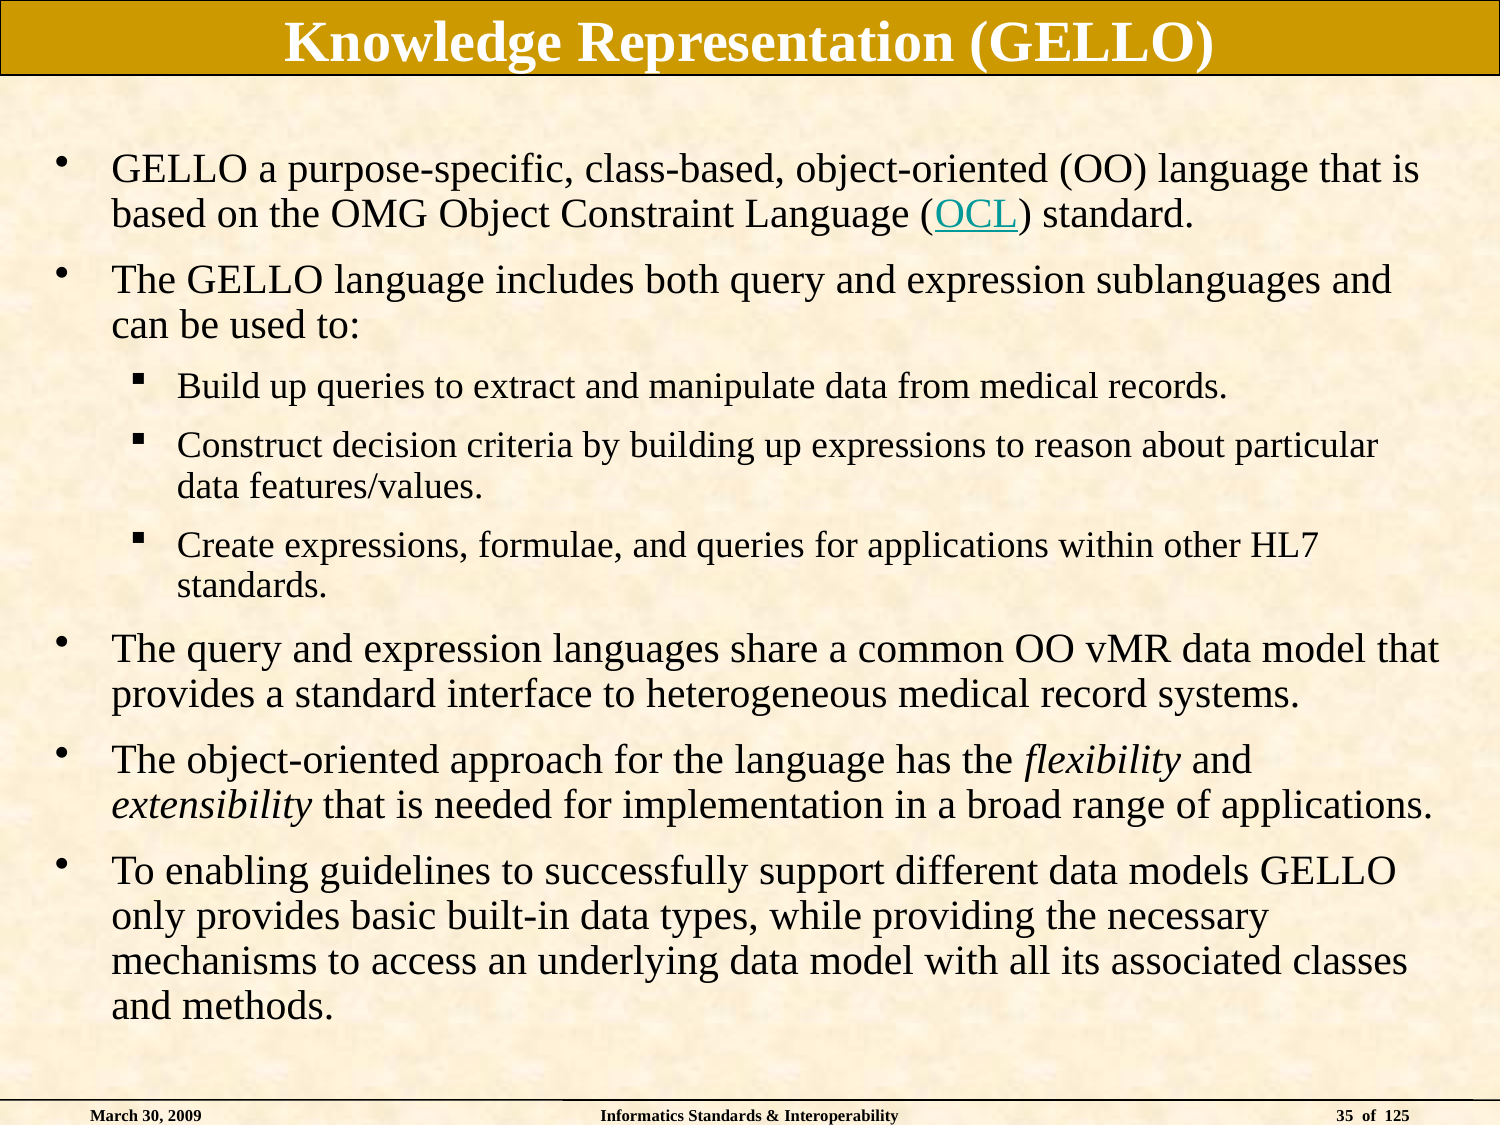

# Knowledge Representation (GELLO)
GELLO a purpose-specific, class-based, object-oriented (OO) language that is based on the OMG Object Constraint Language (OCL) standard.
The GELLO language includes both query and expression sublanguages and can be used to:
Build up queries to extract and manipulate data from medical records.
Construct decision criteria by building up expressions to reason about particular data features/values.
Create expressions, formulae, and queries for applications within other HL7 standards.
The query and expression languages share a common OO vMR data model that provides a standard interface to heterogeneous medical record systems.
The object-oriented approach for the language has the flexibility and extensibility that is needed for implementation in a broad range of applications.
To enabling guidelines to successfully support different data models GELLO only provides basic built-in data types, while providing the necessary mechanisms to access an underlying data model with all its associated classes and methods.
March 30, 2009
Informatics Standards & Interoperability
35  of  125